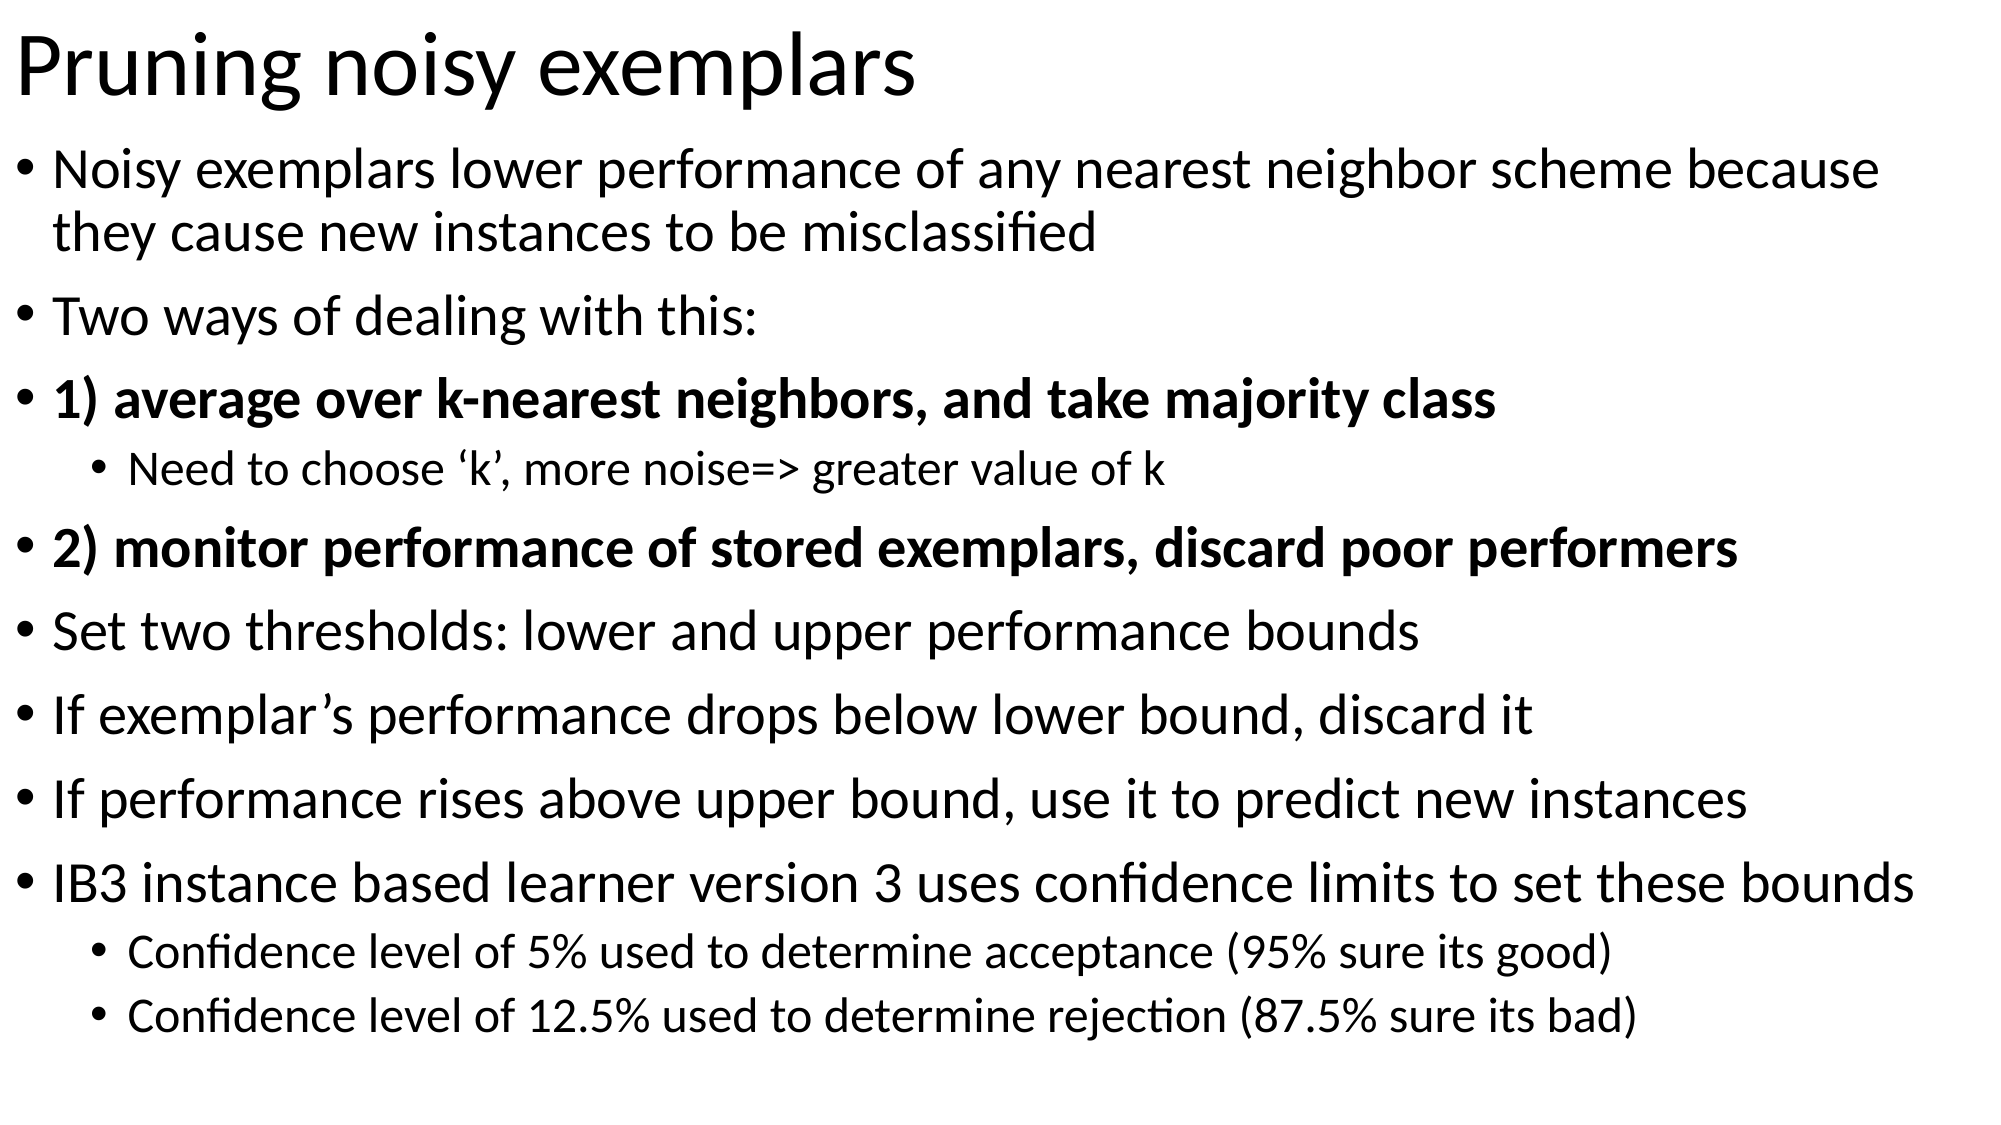

# Pruning noisy exemplars
Noisy exemplars lower performance of any nearest neighbor scheme because they cause new instances to be misclassified
Two ways of dealing with this:
1) average over k-nearest neighbors, and take majority class
Need to choose ‘k’, more noise=> greater value of k
2) monitor performance of stored exemplars, discard poor performers
Set two thresholds: lower and upper performance bounds
If exemplar’s performance drops below lower bound, discard it
If performance rises above upper bound, use it to predict new instances
IB3 instance based learner version 3 uses confidence limits to set these bounds
Confidence level of 5% used to determine acceptance (95% sure its good)
Confidence level of 12.5% used to determine rejection (87.5% sure its bad)